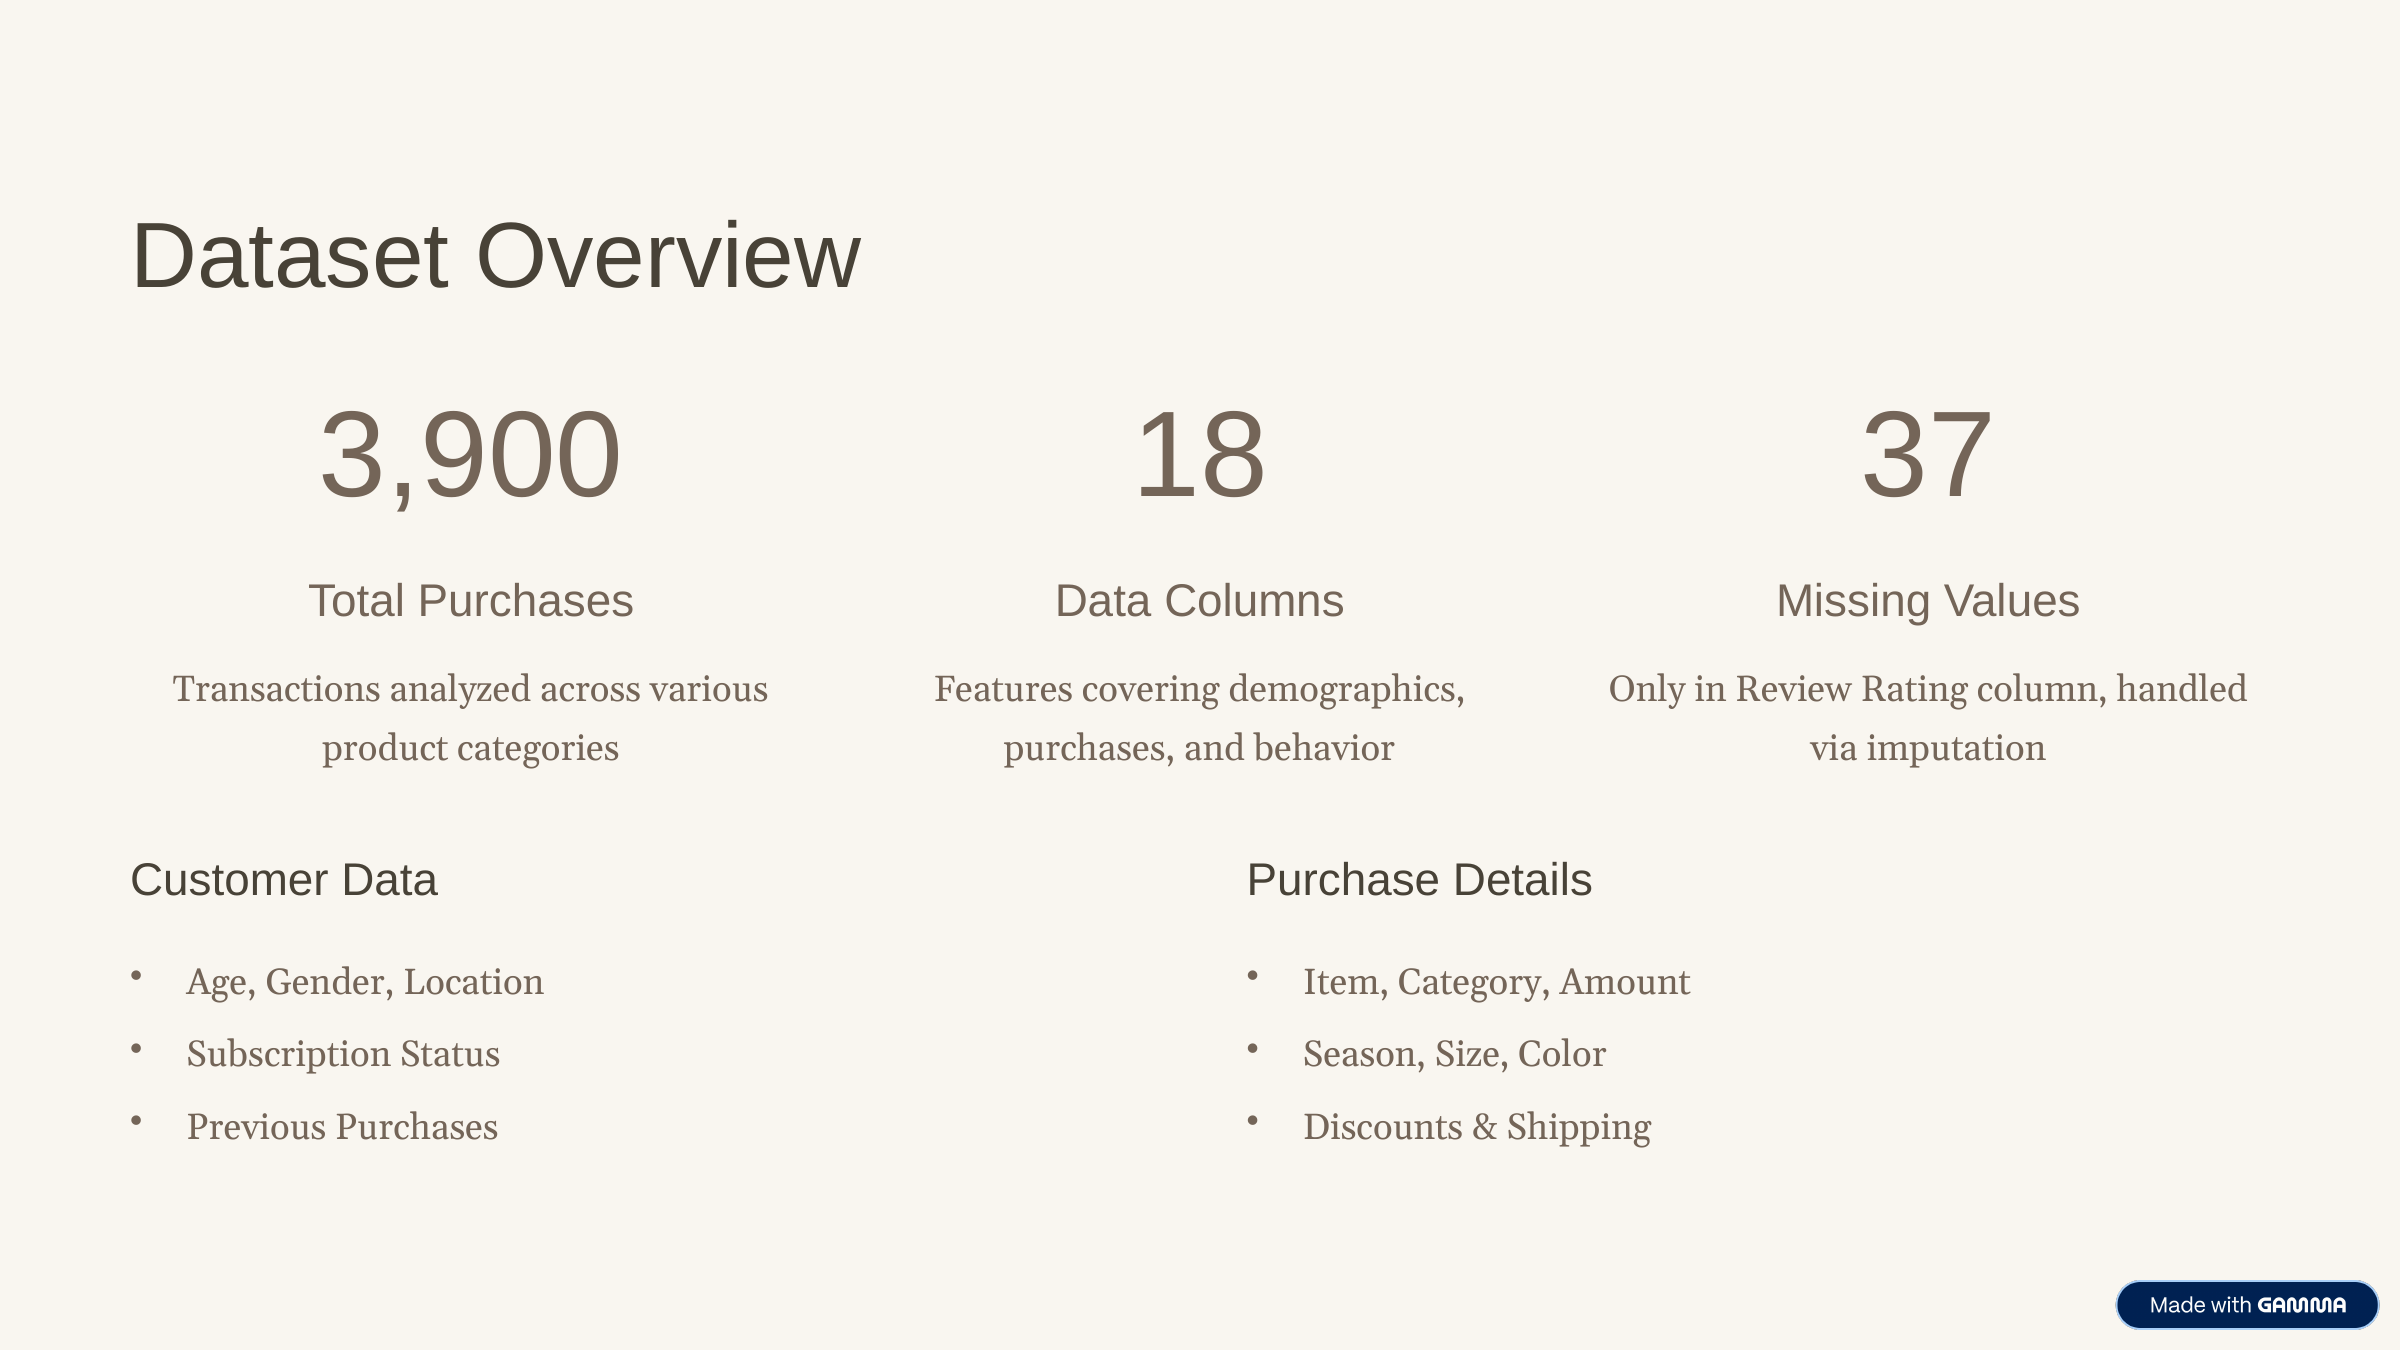

Dataset Overview
3,900
18
37
Total Purchases
Data Columns
Missing Values
Transactions analyzed across various product categories
Features covering demographics, purchases, and behavior
Only in Review Rating column, handled via imputation
Customer Data
Purchase Details
Age, Gender, Location
Item, Category, Amount
Subscription Status
Season, Size, Color
Previous Purchases
Discounts & Shipping